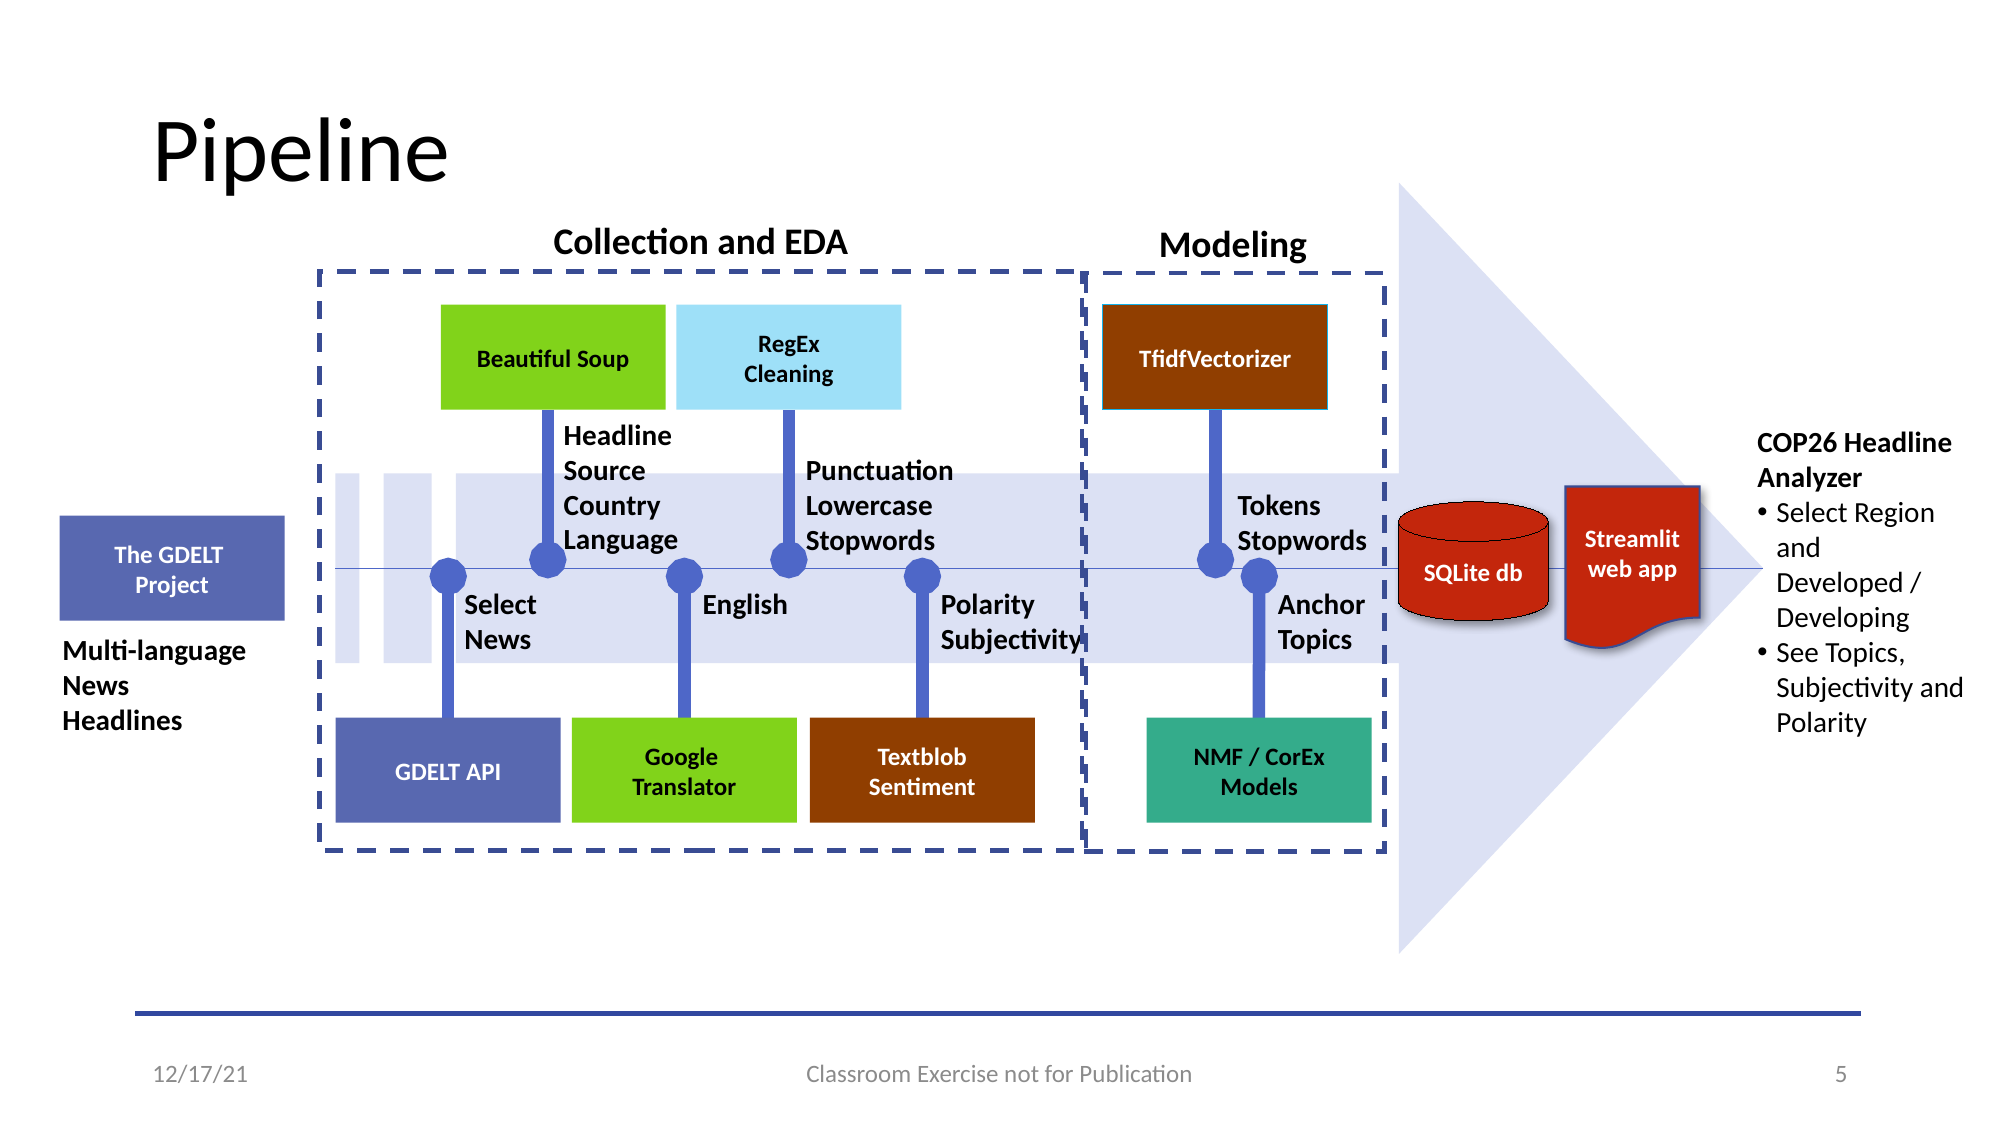

# Pipeline

Beautiful Soup
RegEx
Cleaning
TfidfVectorizer
Headline
Source
Country
Language
Punctuation
Lowercase
Stopwords
Tokens
Stopwords
The GDELT
Project
Select
News
English
Polarity
Subjectivity
Anchor
Topics
Multi-language
News
Headlines
GDELT API
Google
Translator
Textblob
Sentiment
NMF / CorEx Models
COP26 Headline Analyzer
Select Region and Developed / Developing
See Topics, Subjectivity and Polarity
Streamlitweb app
SQLite db
Collection and EDA
Modeling

12/17/21
Classroom Exercise not for Publication
5